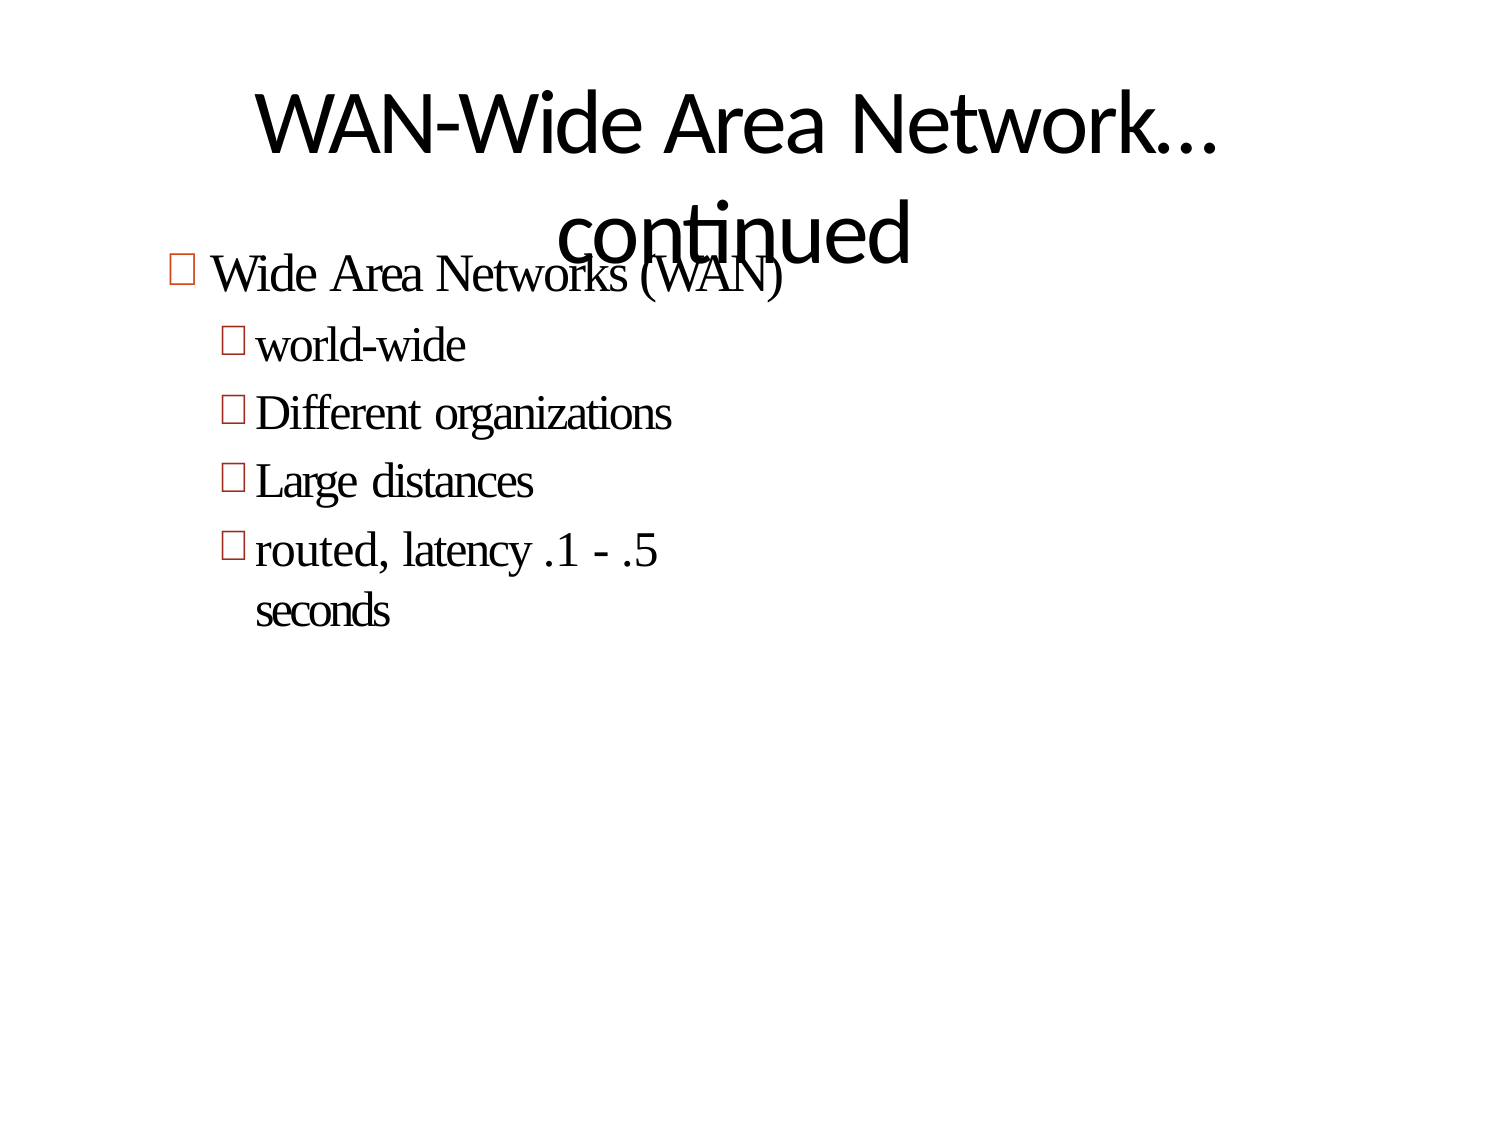

# WAN-Wide Area Network…continued
Wide Area Networks (WAN)
world-wide
Different organizations
Large distances
routed, latency .1 - .5 seconds